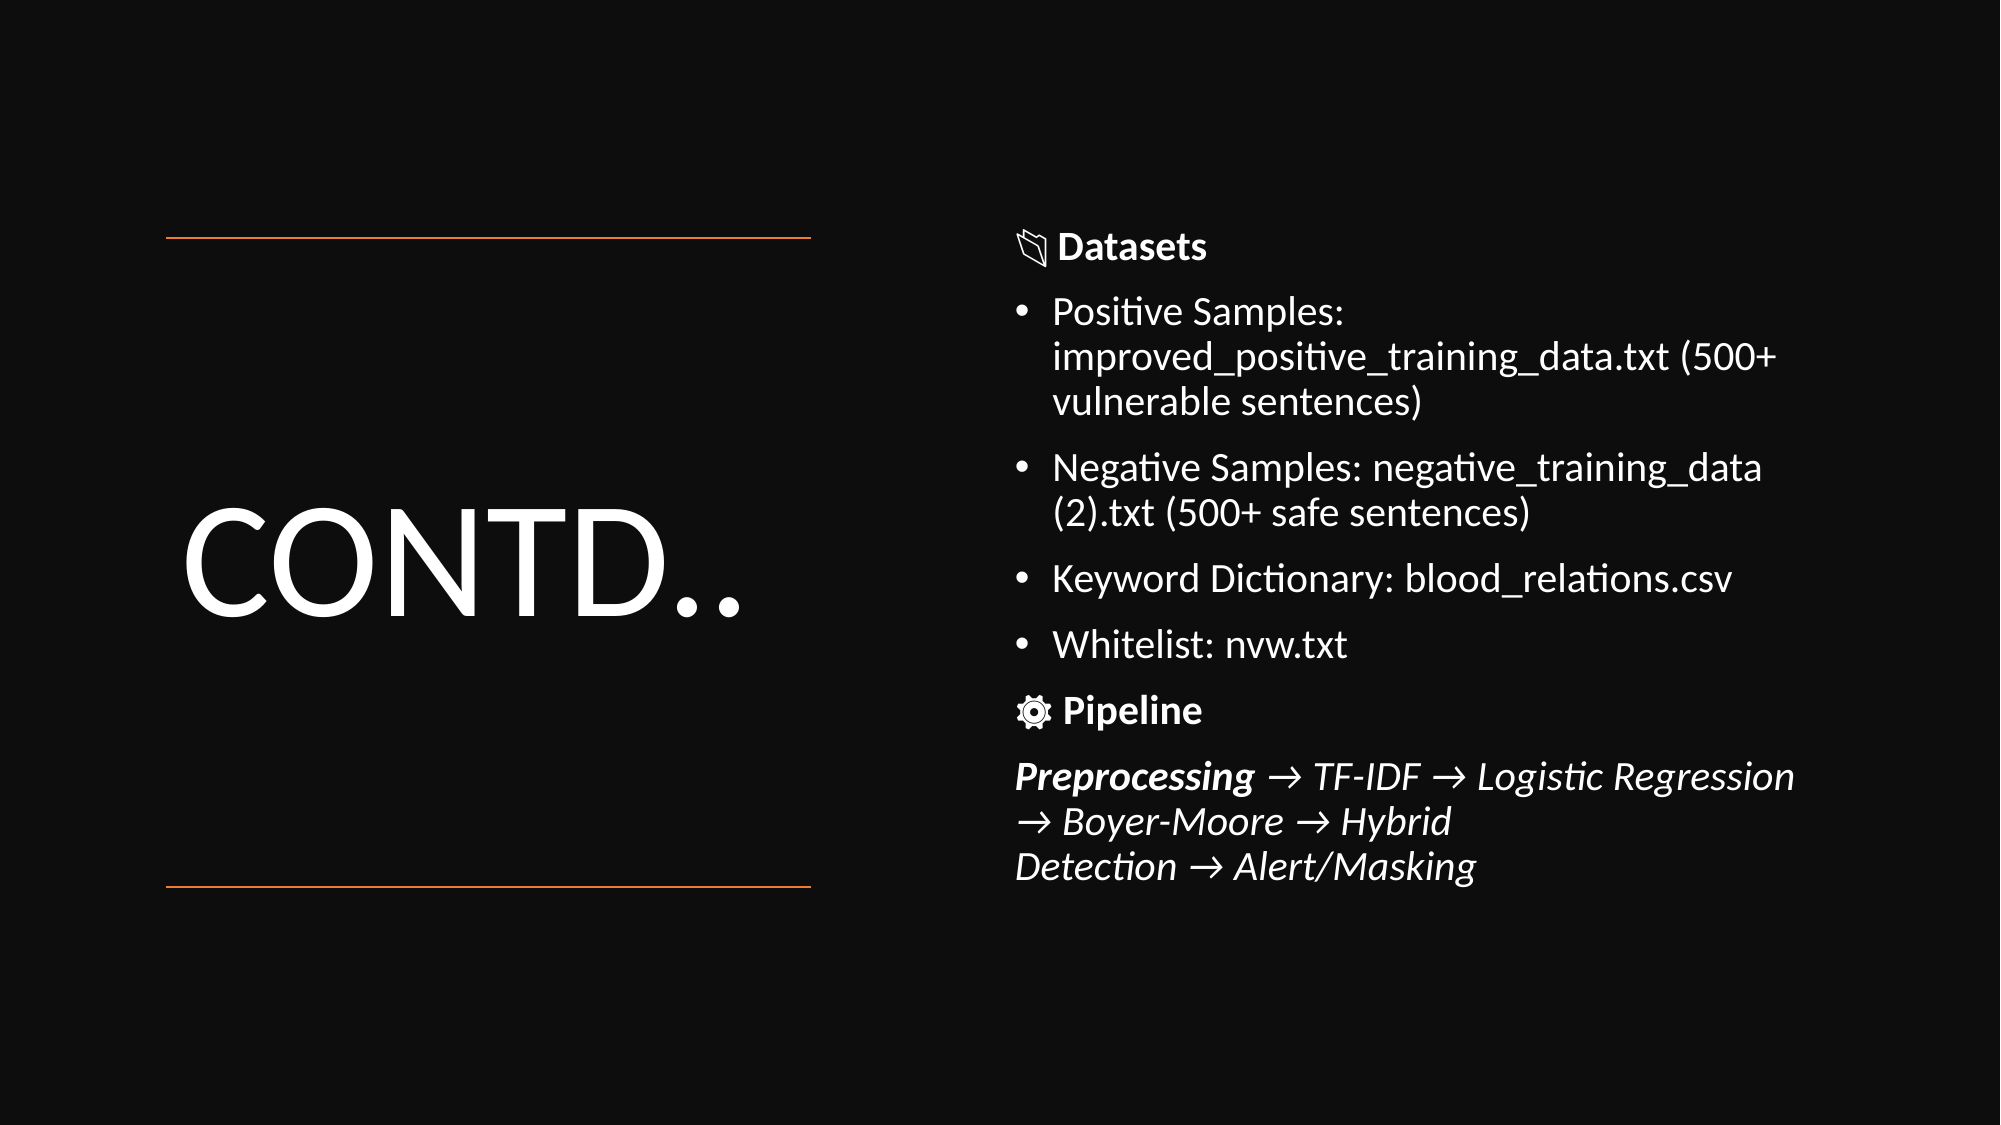

📂 Datasets
Positive Samples: improved_positive_training_data.txt (500+ vulnerable sentences)
Negative Samples: negative_training_data (2).txt (500+ safe sentences)
Keyword Dictionary: blood_relations.csv
Whitelist: nvw.txt
⚙ Pipeline
Preprocessing → TF-IDF → Logistic Regression → Boyer-Moore → Hybrid Detection → Alert/Masking
# CONTD..